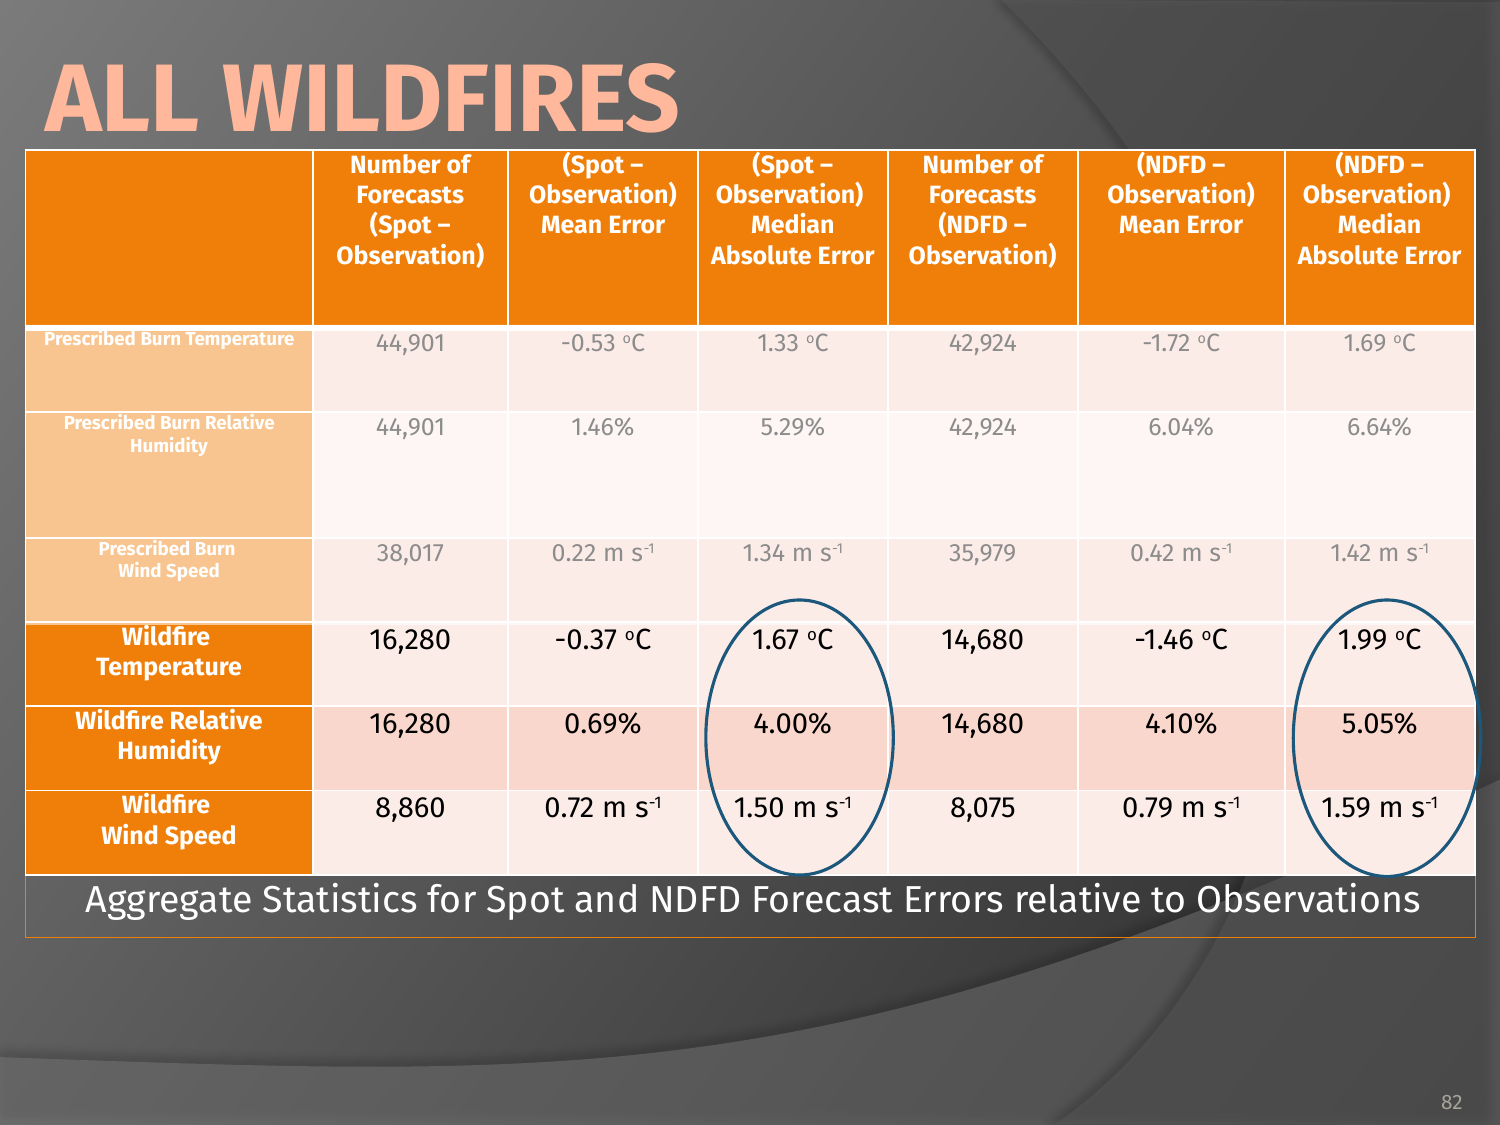

# All wildfires
|  | Number of Forecasts (Spot – Observation) | (Spot – Observation) Mean Error | (Spot – Observation) Median Absolute Error | Number of Forecasts (NDFD – Observation) | (NDFD – Observation) Mean Error | (NDFD – Observation) Median Absolute Error |
| --- | --- | --- | --- | --- | --- | --- |
| Prescribed Burn Temperature | 44,901 | -0.53 oC | 1.33 oC | 42,924 | -1.72 oC | 1.69 oC |
| Prescribed Burn Relative Humidity | 44,901 | 1.46% | 5.29% | 42,924 | 6.04% | 6.64% |
| Prescribed Burn Wind Speed | 38,017 | 0.22 m s-1 | 1.34 m s-1 | 35,979 | 0.42 m s-1 | 1.42 m s-1 |
| Wildfire Temperature | 16,280 | -0.37 oC | 1.67 oC | 14,680 | -1.46 oC | 1.99 oC |
| Wildfire Relative Humidity | 16,280 | 0.69% | 4.00% | 14,680 | 4.10% | 5.05% |
| Wildfire Wind Speed | 8,860 | 0.72 m s-1 | 1.50 m s-1 | 8,075 | 0.79 m s-1 | 1.59 m s-1 |

Aggregate Statistics for Spot and NDFD Forecast Errors relative to Observations
82